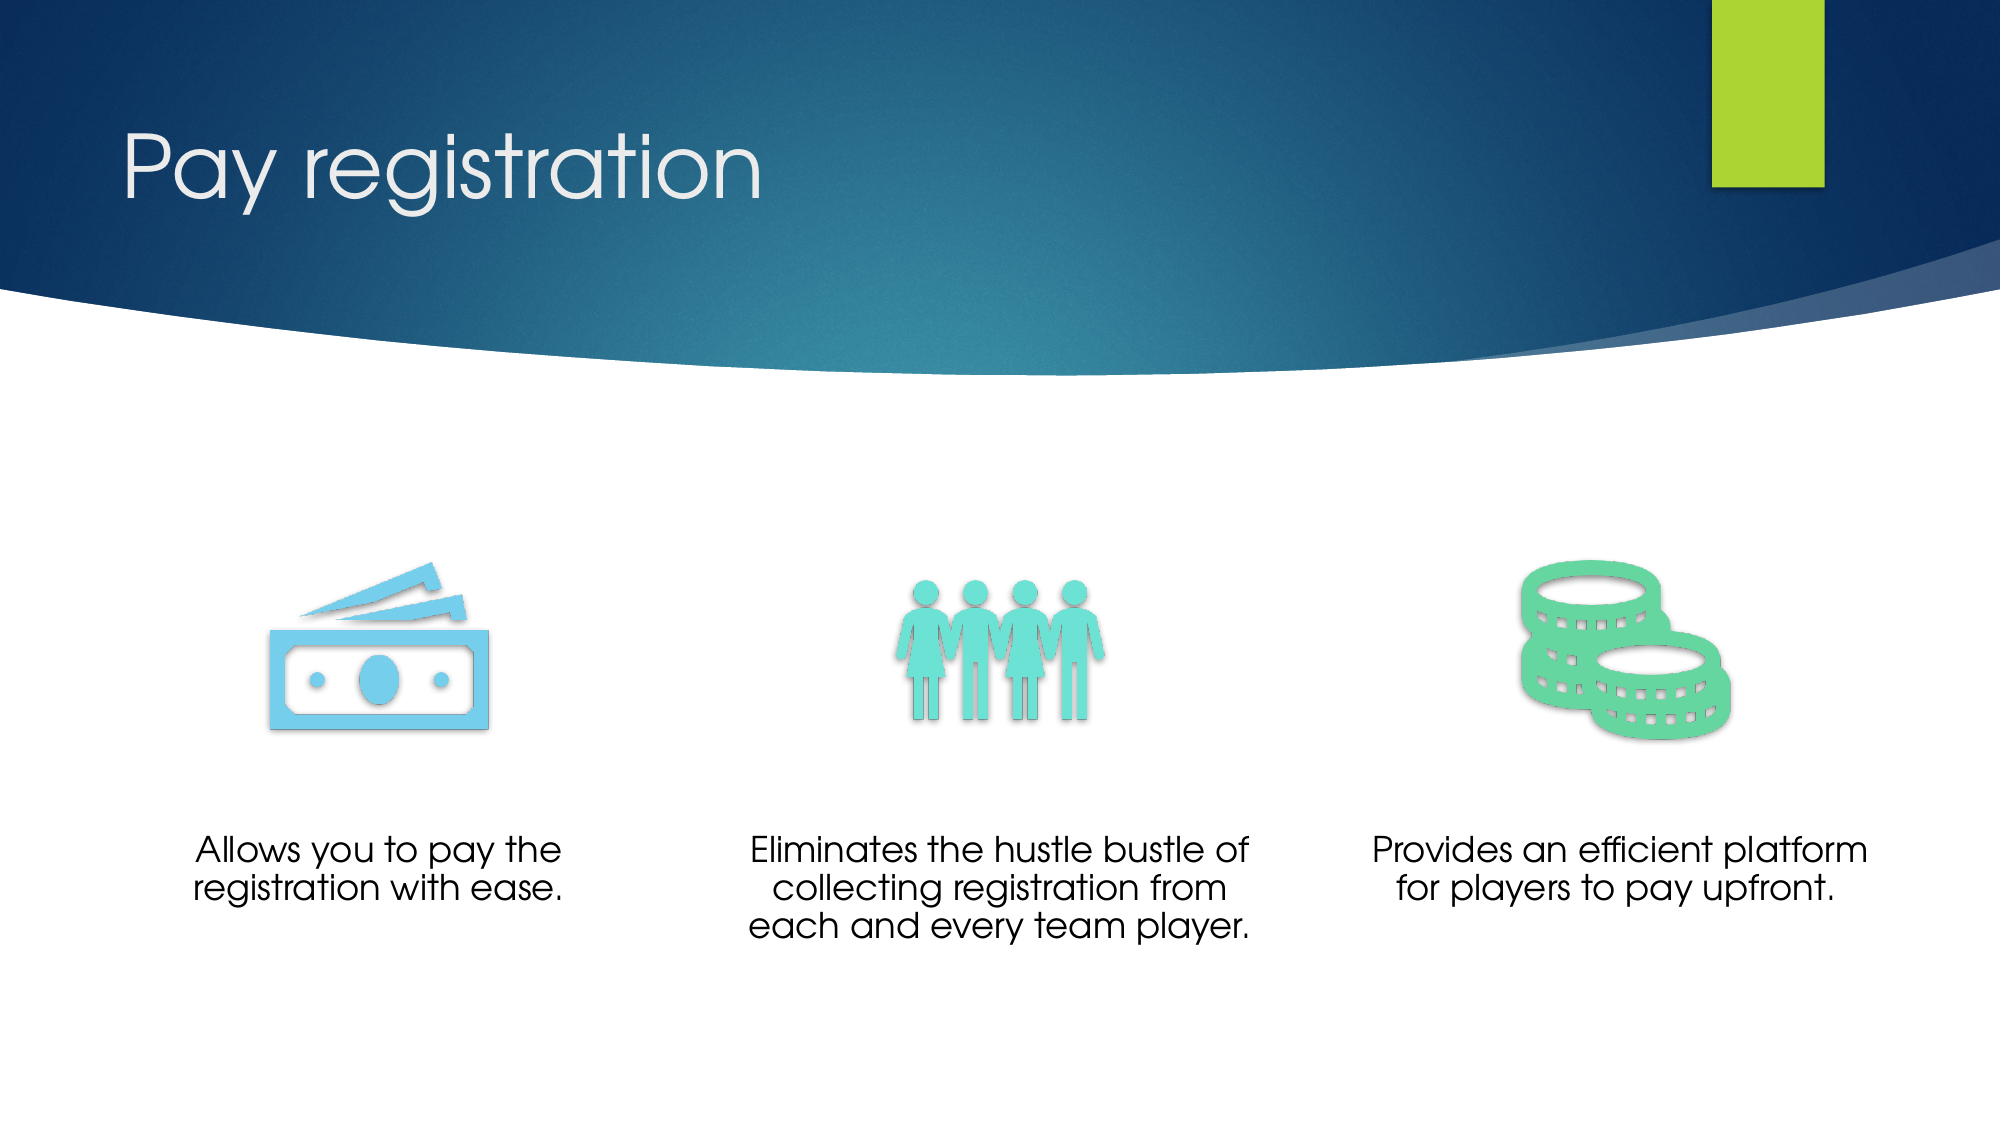

19
# Pay registration

Allows you to pay the registration with ease.
Eliminates the hustle bustle of collecting registration from each and every team player.
Provides an efficient platform for players to pay upfront.